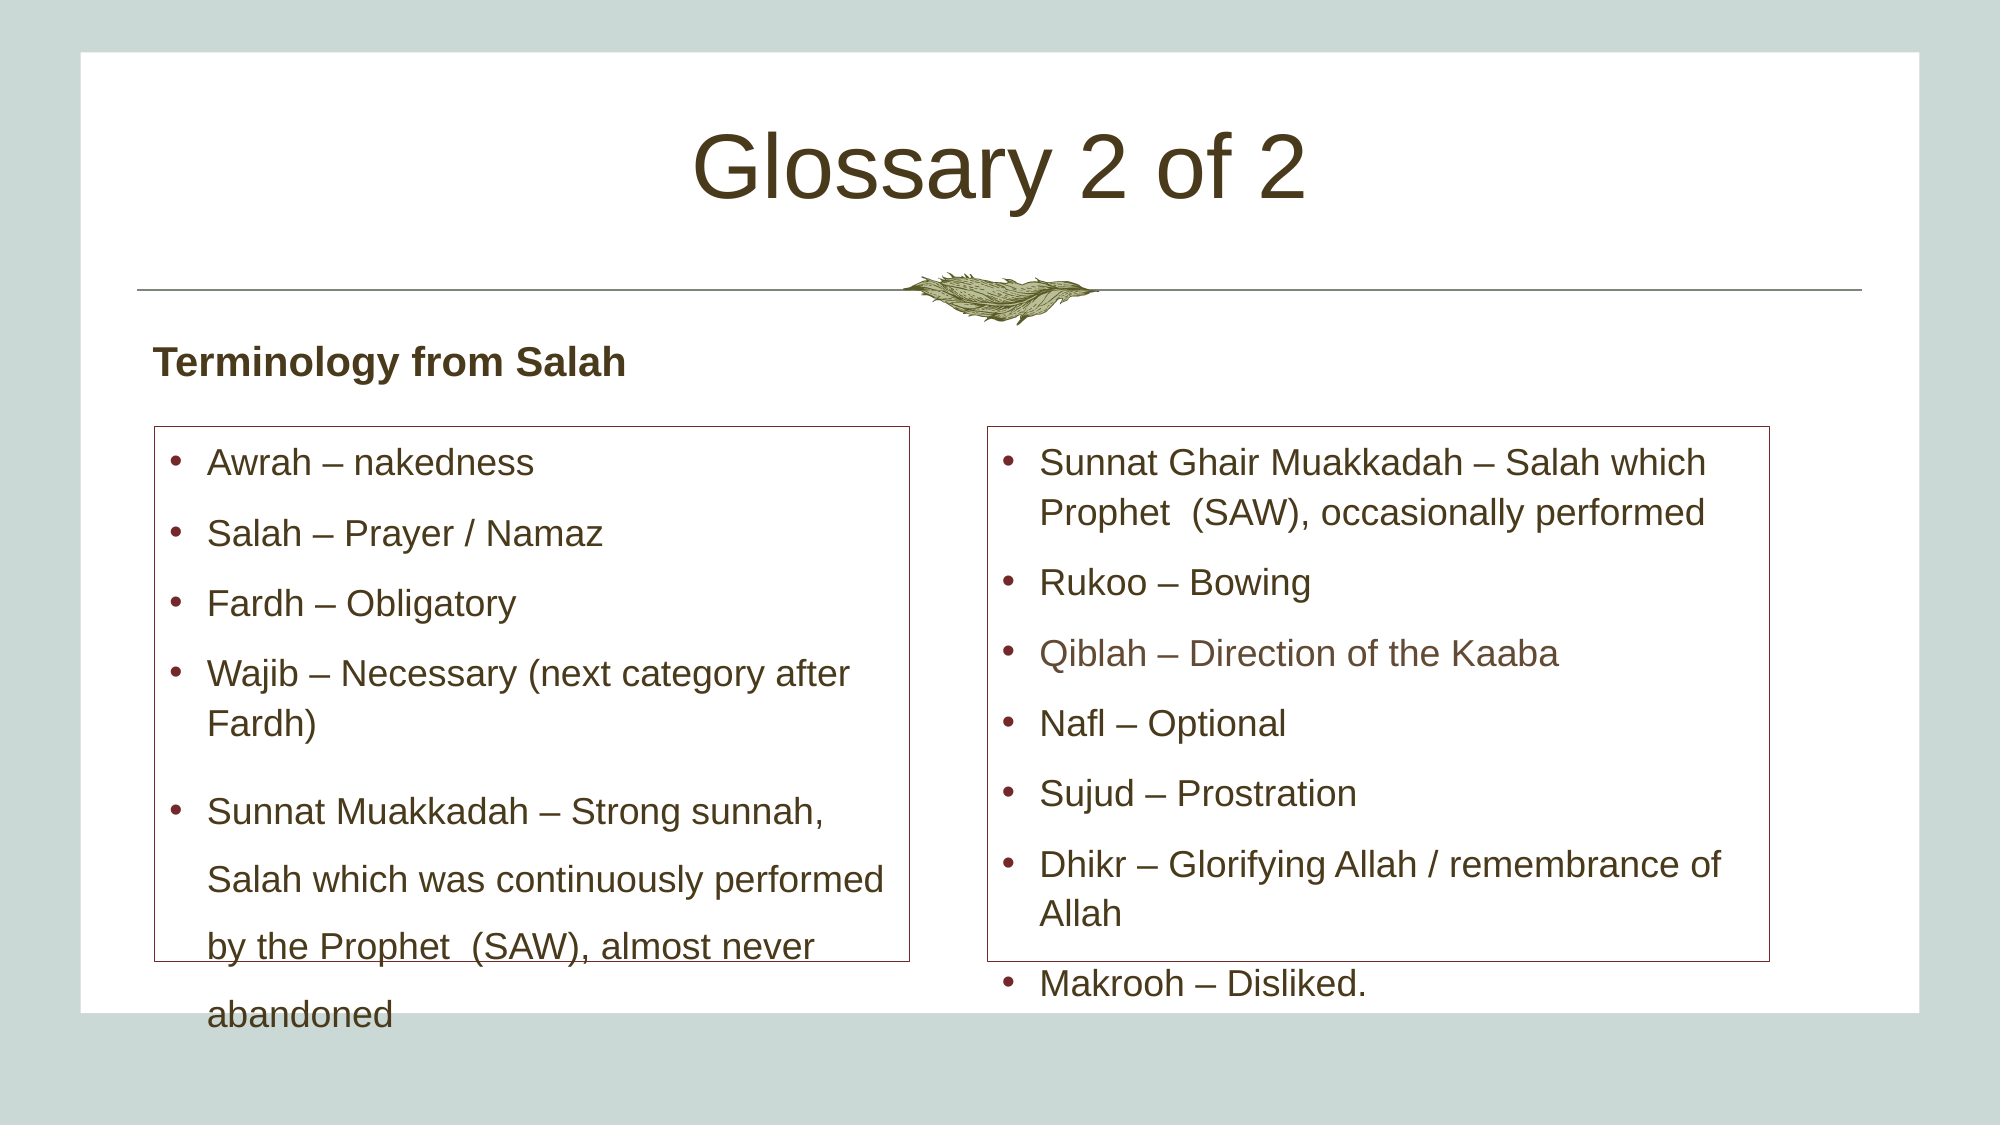

# Glossary 2 of 2
Terminology from Salah
Awrah – nakedness
Salah – Prayer / Namaz
Fardh – Obligatory
Wajib – Necessary (next category after Fardh)
Sunnat Muakkadah – Strong sunnah, Salah which was continuously performed by the Prophet  (SAW), almost never abandoned
Sunnat Ghair Muakkadah – Salah which Prophet  (SAW), occasionally performed
Rukoo – Bowing
Qiblah – Direction of the Kaaba
Nafl – Optional
Sujud – Prostration
Dhikr – Glorifying Allah / remembrance of Allah
Makrooh – Disliked.